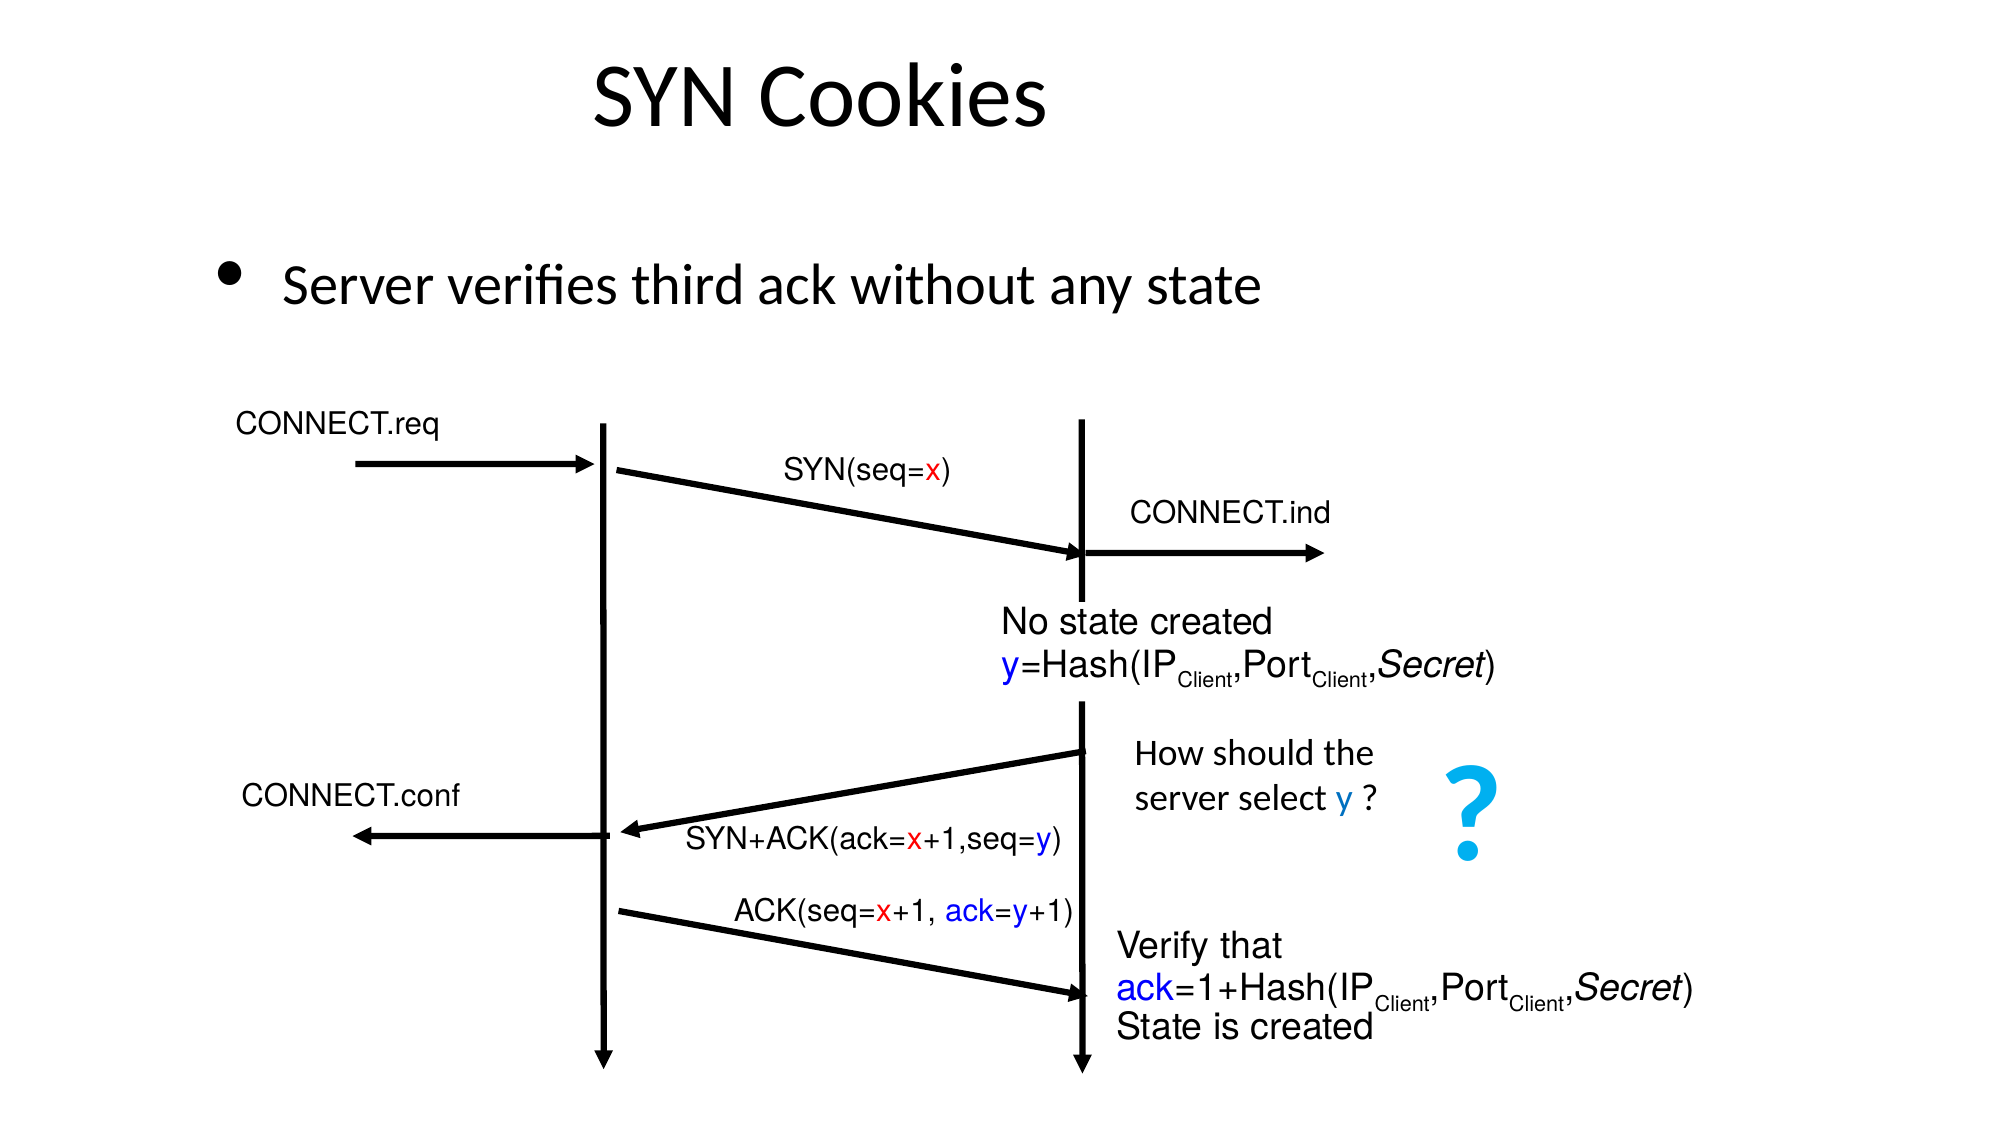

Server verifies third ack without any state
# SYN Cookies
CONNECT.req

SYN(seq=x)‏

CONNECT.ind

No state created
y=Hash(IPClient,PortClient,Secret)‏
?
How should the
server select y ?

SYN+ACK(ack=x+1,seq=y)‏
CONNECT.conf

ACK(seq=x+1, ack=y+1)‏

Verify that
ack=1+Hash(IPClient,PortClient,Secret)‏
State is created